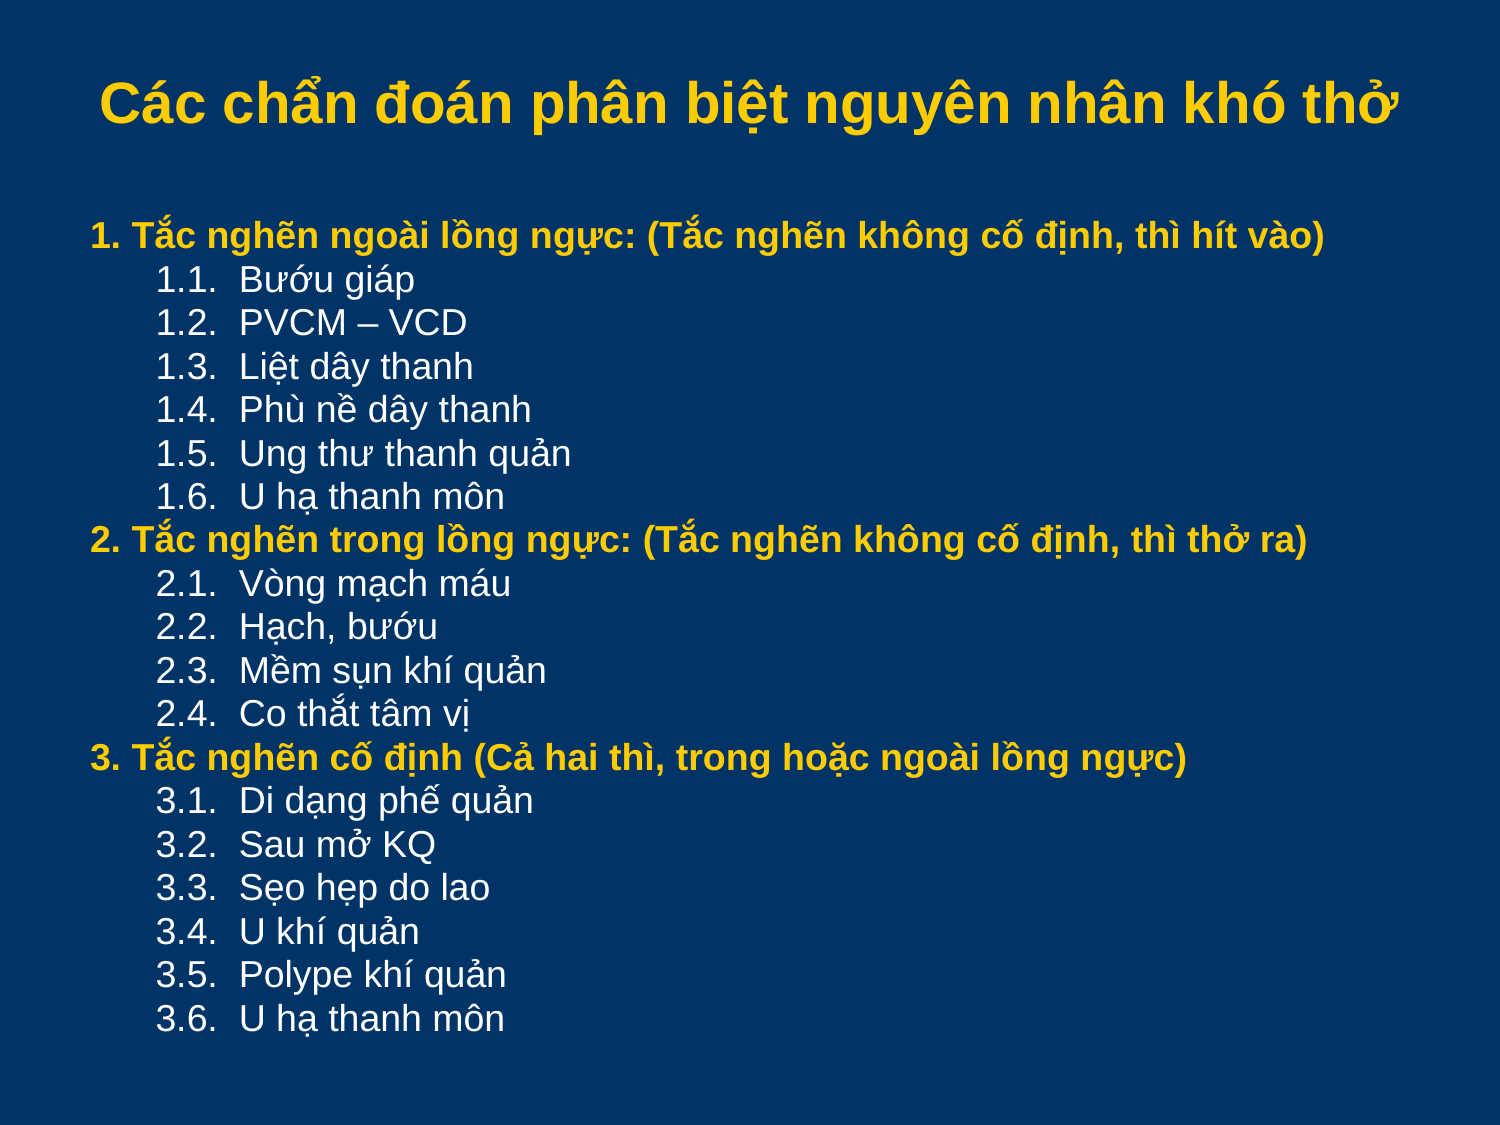

# Các chẩn đoán phân biệt nguyên nhân khó thở
1. Tắc nghẽn ngoài lồng ngực: (Tắc nghẽn không cố định, thì hít vào)
1.1.  Bướu giáp
1.2.  PVCM – VCD
1.3.  Liệt dây thanh
1.4.  Phù nề dây thanh
1.5.  Ung thư thanh quản
1.6.  U hạ thanh môn
2. Tắc nghẽn trong lồng ngực: (Tắc nghẽn không cố định, thì thở ra)
2.1.  Vòng mạch máu
2.2.  Hạch, bướu
2.3.  Mềm sụn khí quản
2.4.  Co thắt tâm vị
3. Tắc nghẽn cố định (Cả hai thì, trong hoặc ngoài lồng ngực)
3.1.  Di dạng phế quản
3.2.  Sau mở KQ
3.3.  Sẹo hẹp do lao
3.4.  U khí quản
3.5.  Polype khí quản
3.6.  U hạ thanh môn